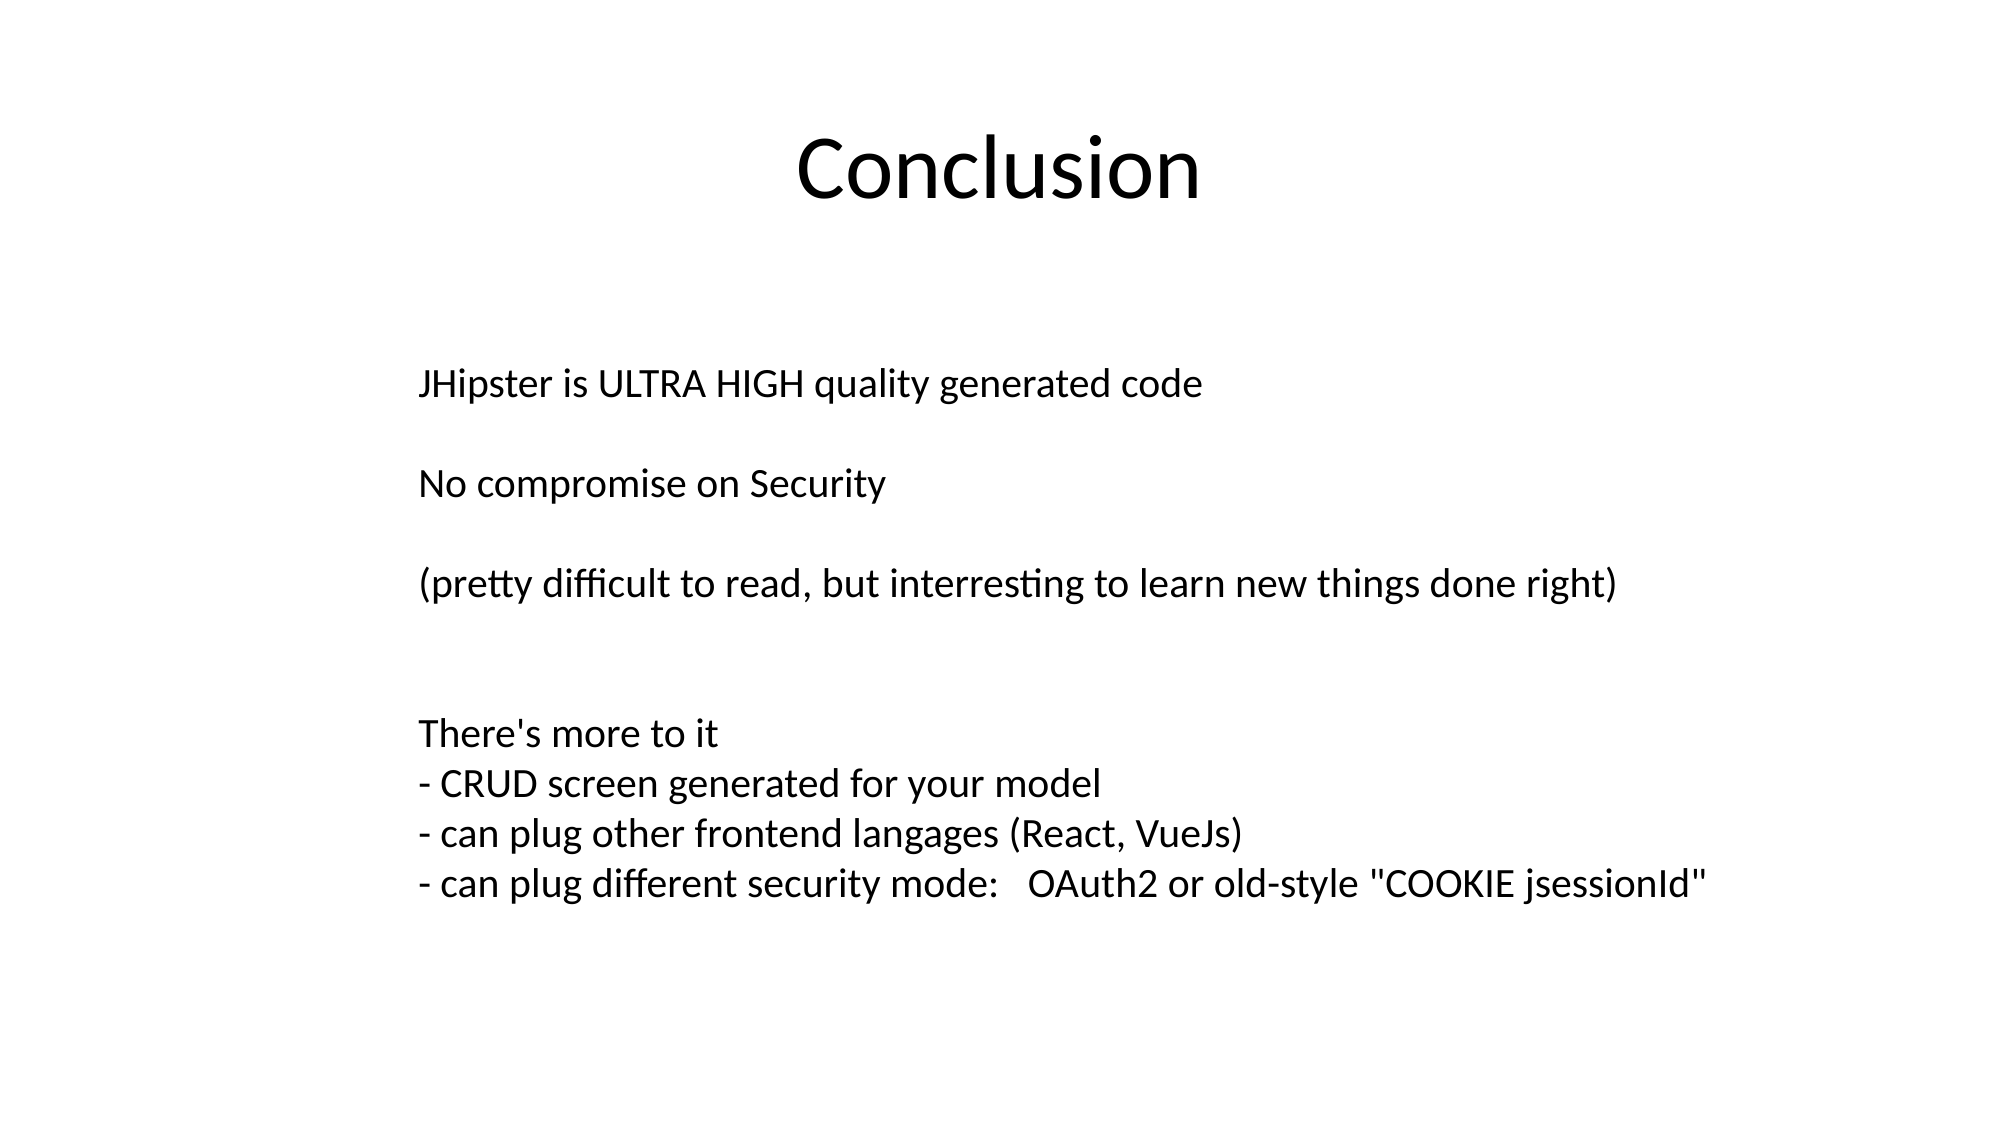

# Conclusion
JHipster is ULTRA HIGH quality generated code

No compromise on Security

(pretty difficult to read, but interresting to learn new things done right)

There's more to it
- CRUD screen generated for your model
- can plug other frontend langages (React, VueJs)
- can plug different security mode:   OAuth2 or old-style "COOKIE jsessionId"